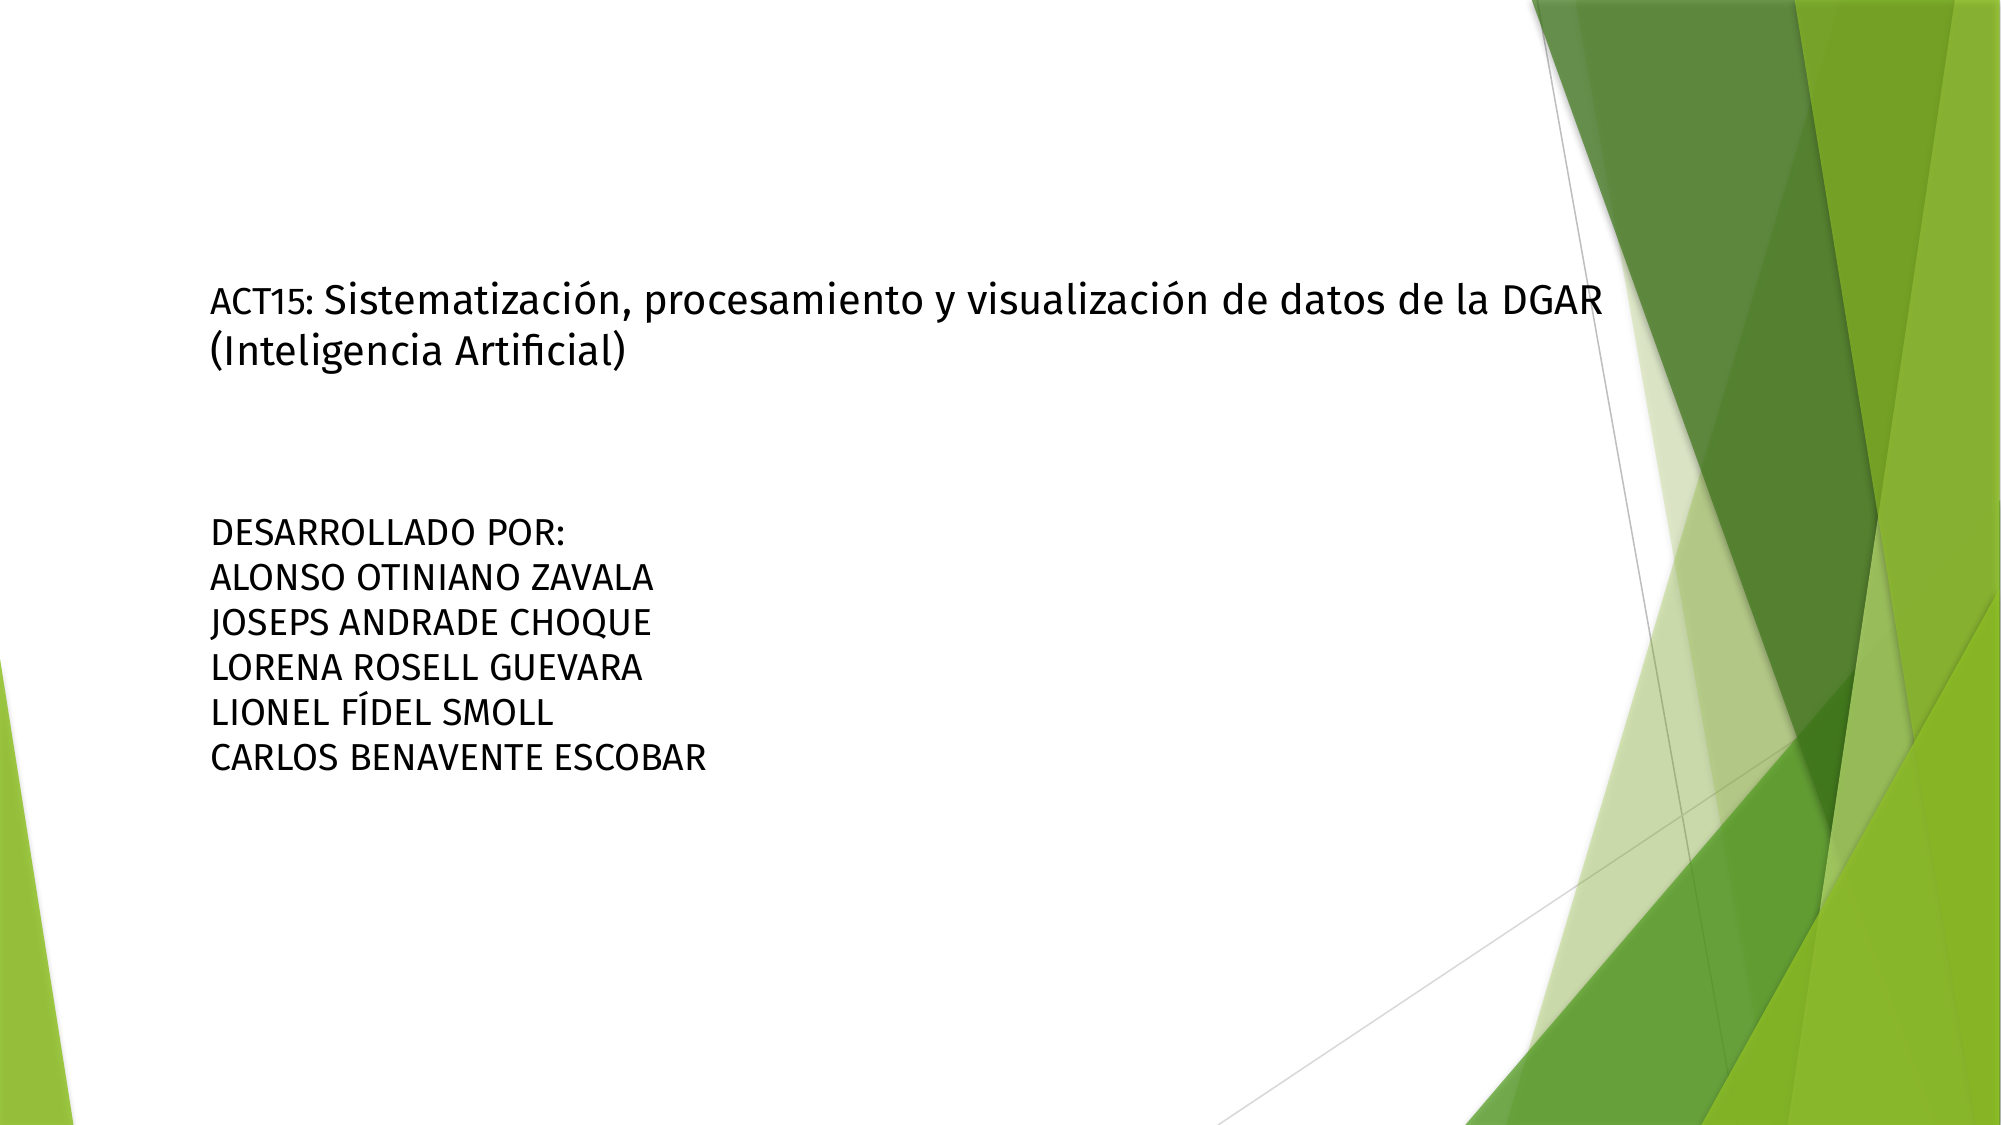

ACT15: Sistematización, procesamiento y visualización de datos de la DGAR (Inteligencia Artificial)

DESARROLLADO POR:
ALONSO OTINIANO ZAVALA
JOSEPS ANDRADE CHOQUE
LORENA ROSELL GUEVARA
LIONEL FÍDEL SMOLL
CARLOS BENAVENTE ESCOBAR